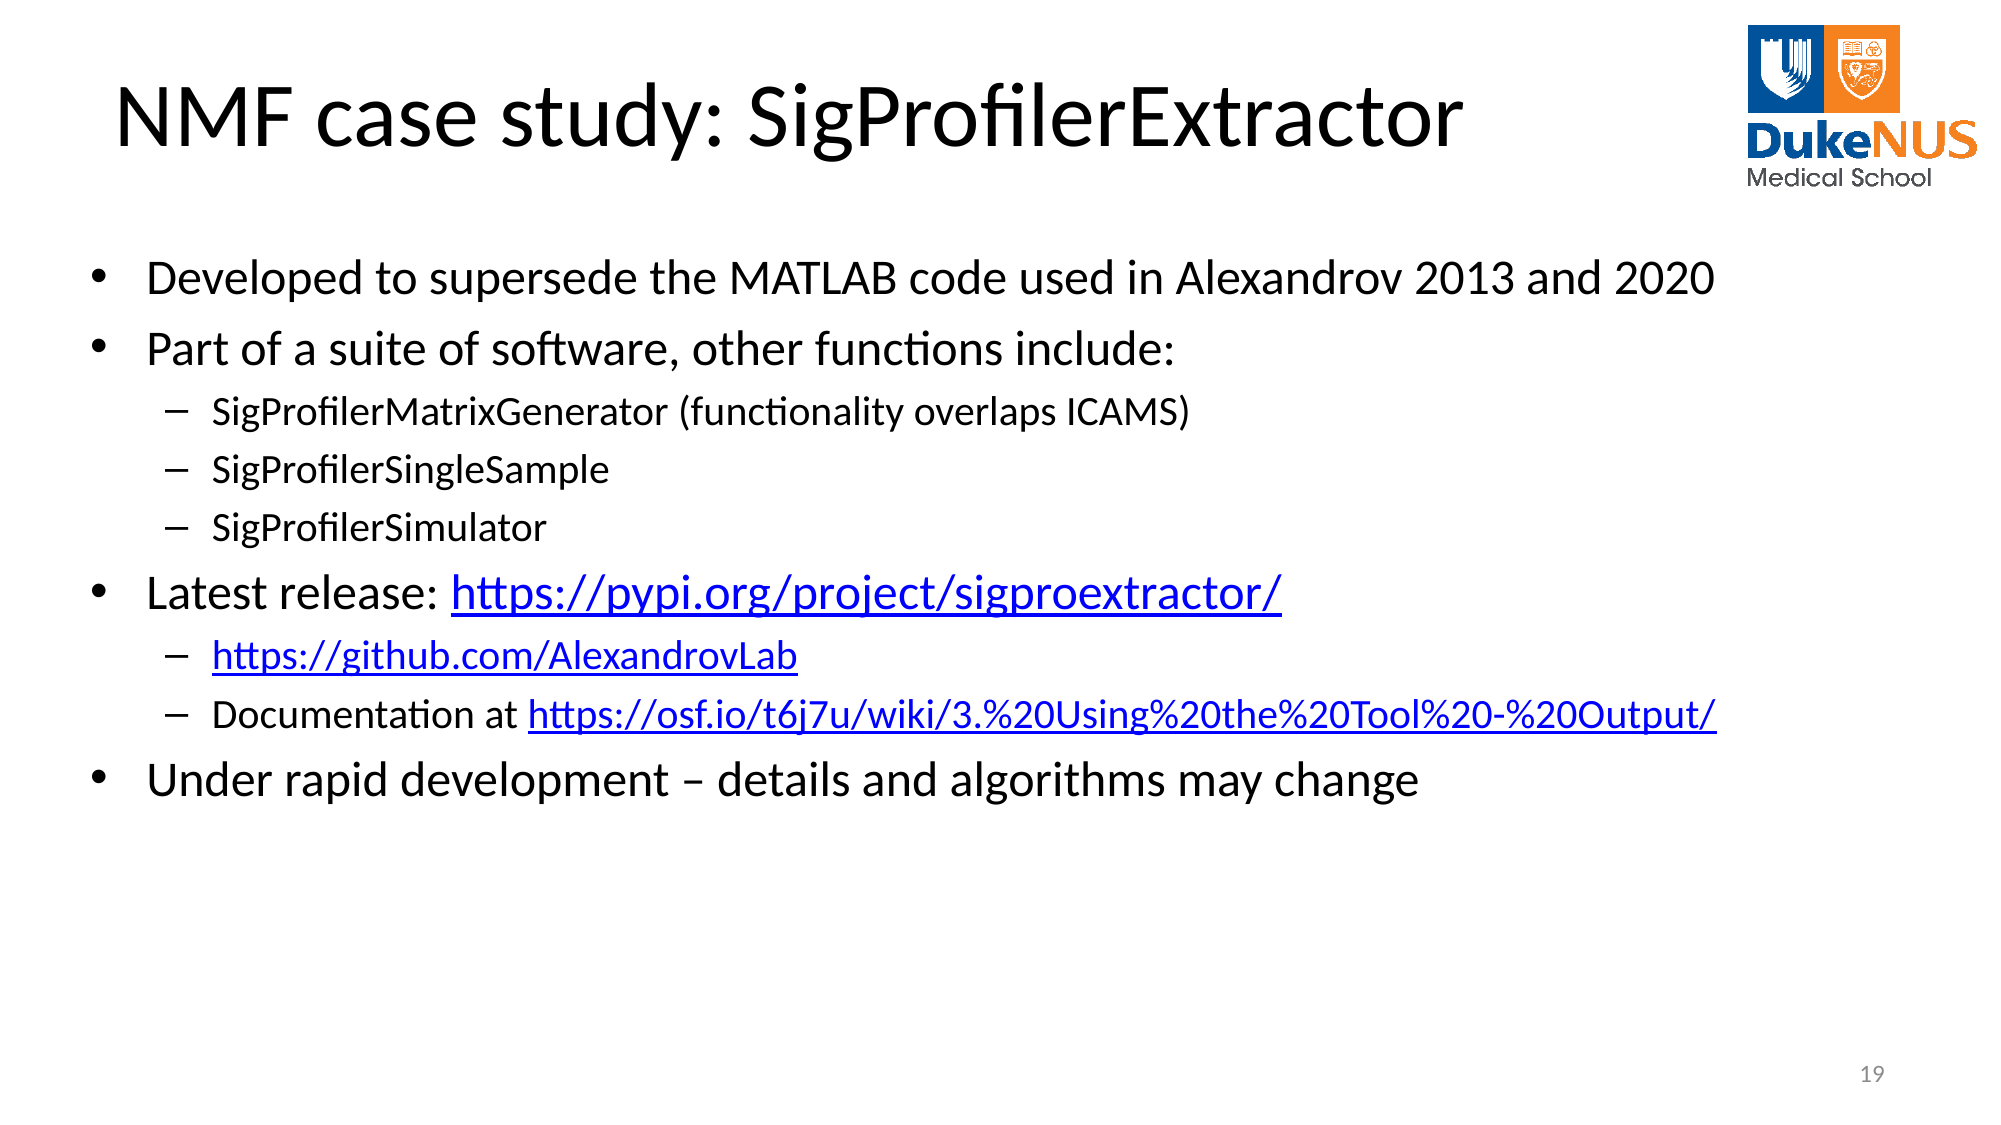

# NMF case study: SigProfilerExtractor
Developed to supersede the MATLAB code used in Alexandrov 2013 and 2020
Part of a suite of software, other functions include:
SigProfilerMatrixGenerator (functionality overlaps ICAMS)
SigProfilerSingleSample
SigProfilerSimulator
Latest release: https://pypi.org/project/sigproextractor/
https://github.com/AlexandrovLab
Documentation at https://osf.io/t6j7u/wiki/3.%20Using%20the%20Tool%20-%20Output/
Under rapid development – details and algorithms may change

19